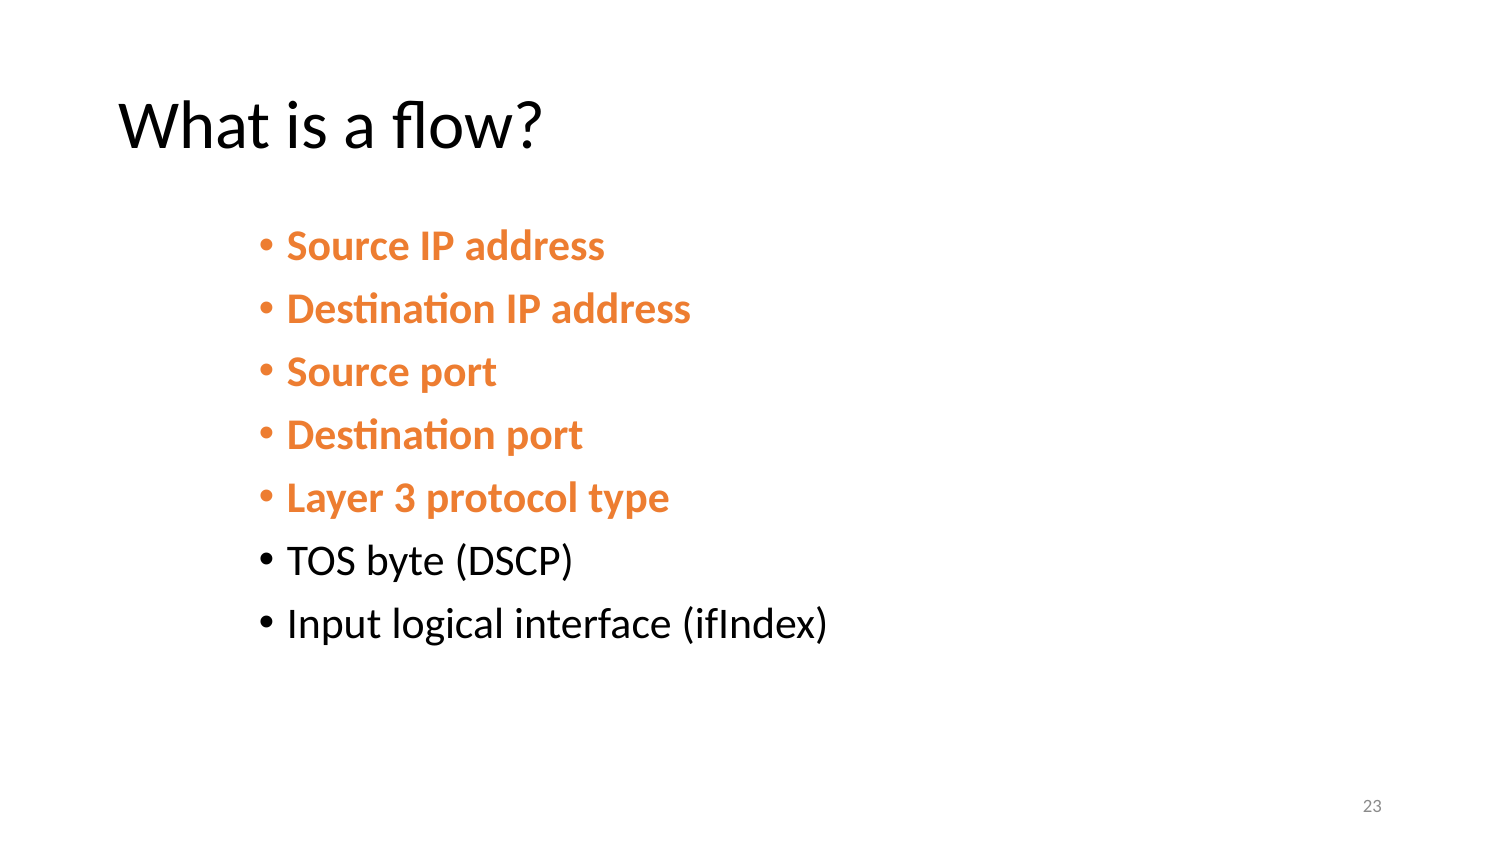

# What is a flow?
Source IP address
Destination IP address
Source port
Destination port
Layer 3 protocol type
TOS byte (DSCP)
Input logical interface (ifIndex)

23